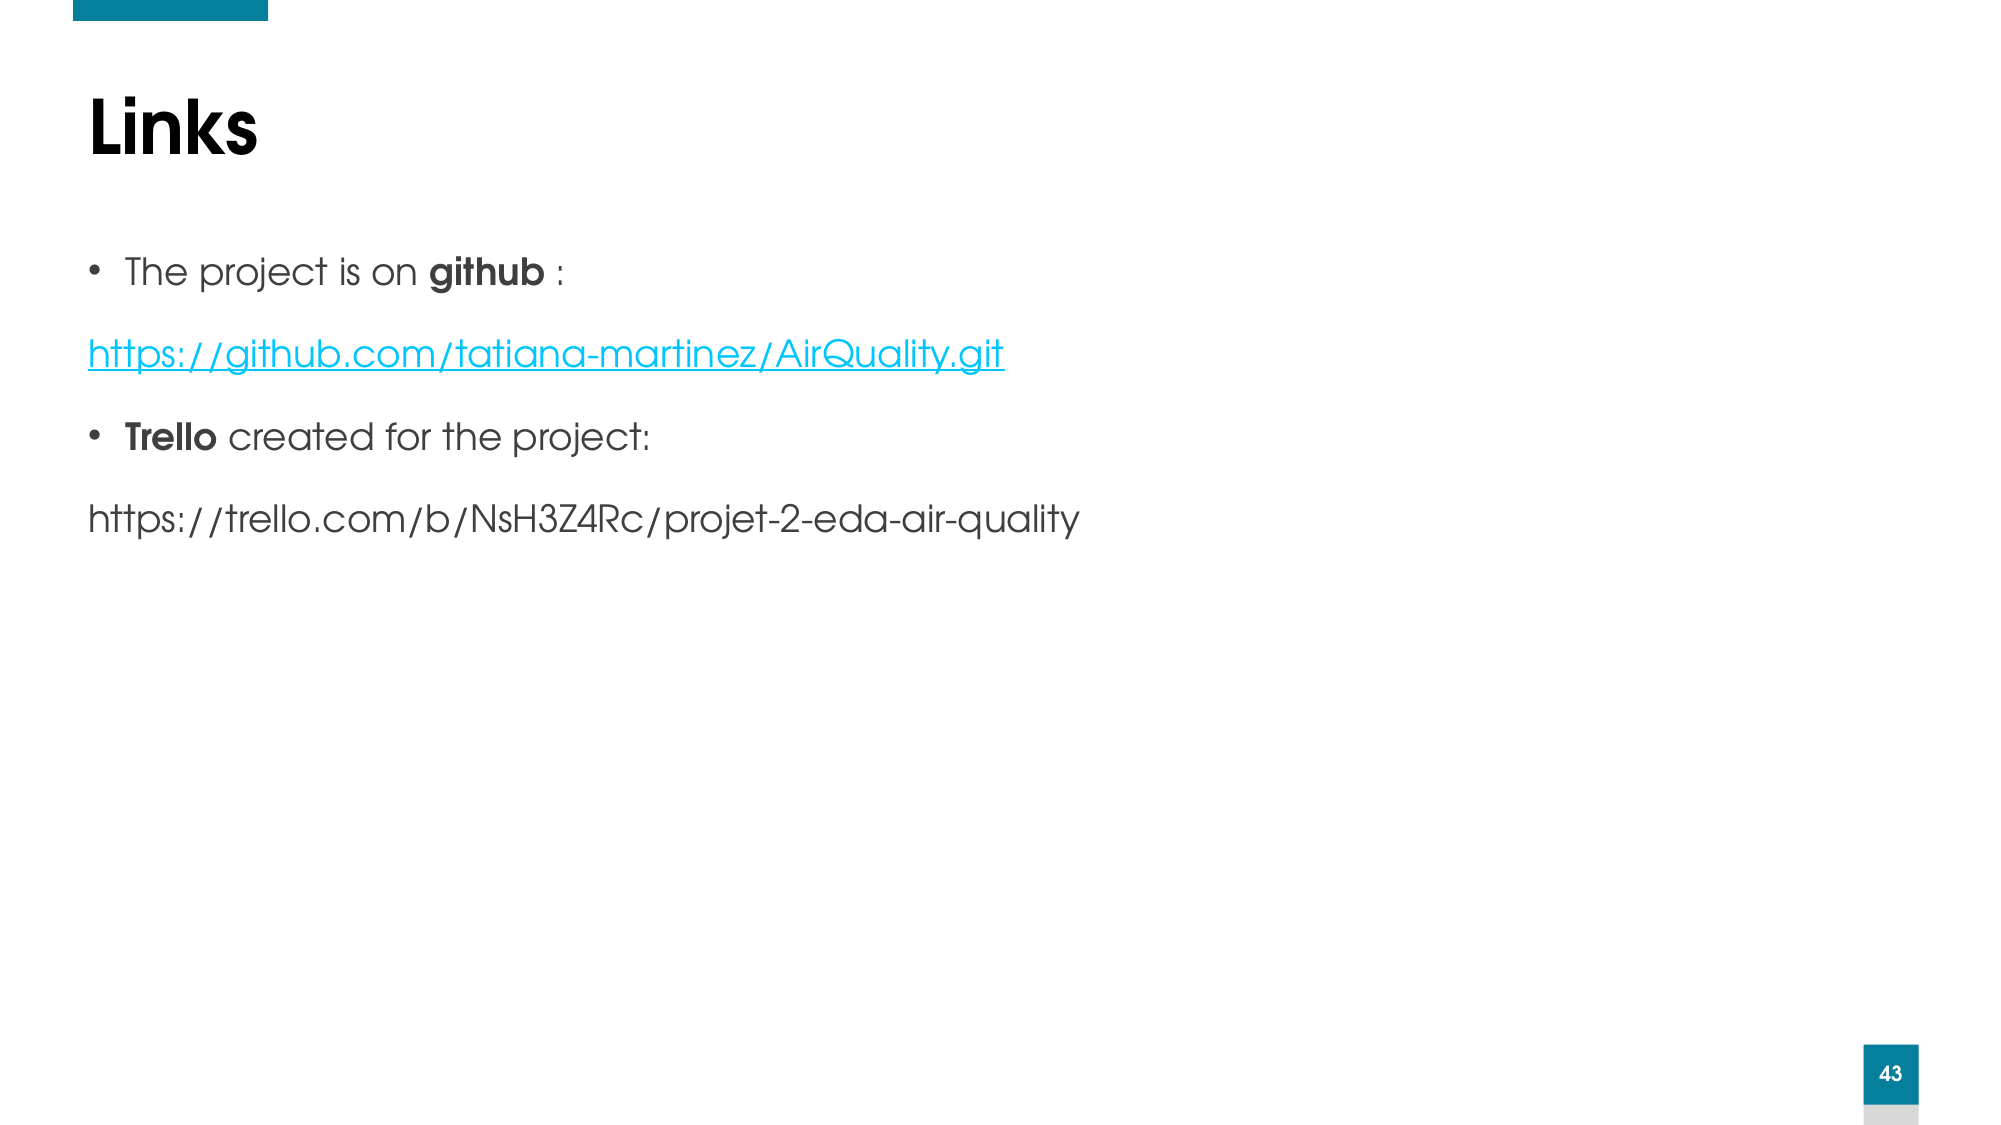

# Links
The project is on github :
https://github.com/tatiana-martinez/AirQuality.git
Trello created for the project:
https://trello.com/b/NsH3Z4Rc/projet-2-eda-air-quality